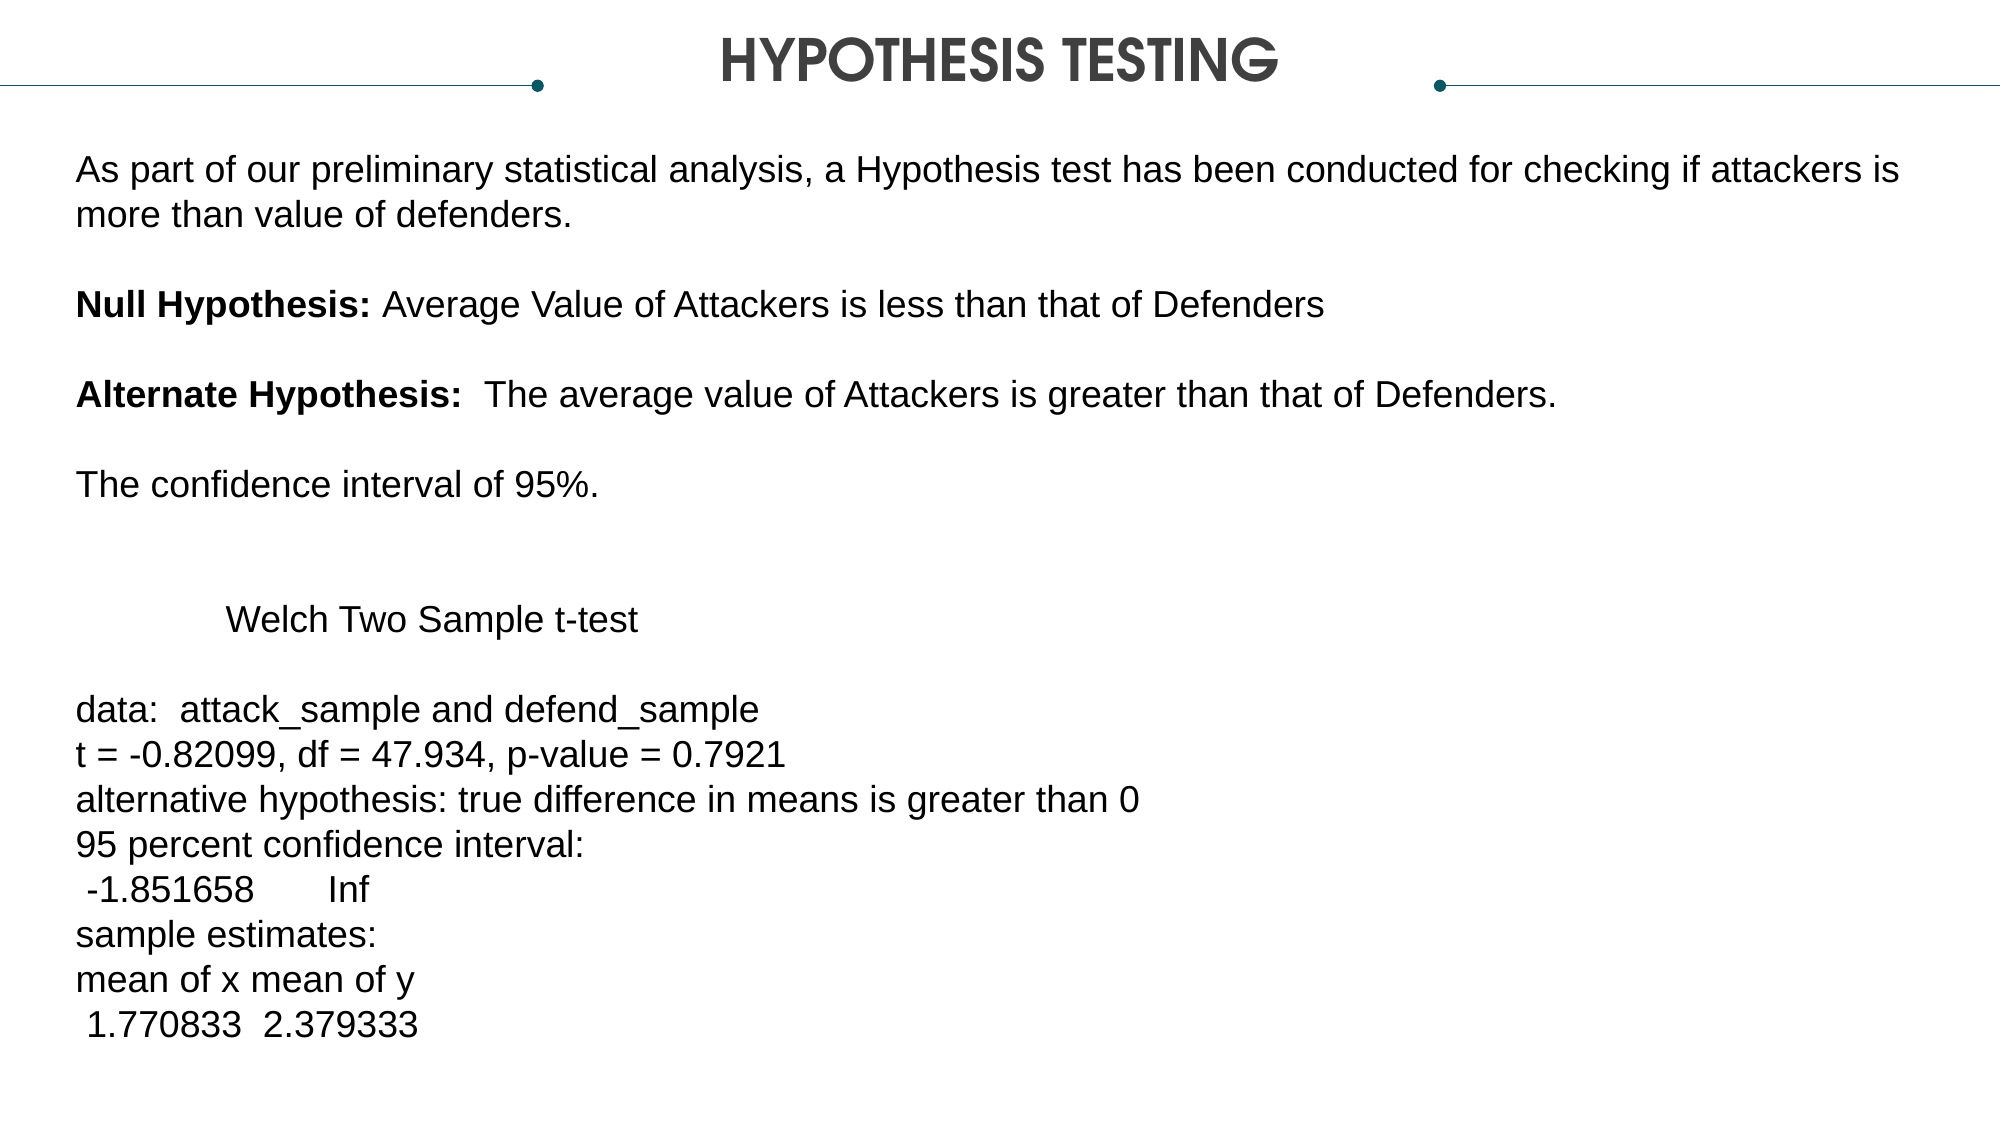

HYPOTHESIS TESTING
As part of our preliminary statistical analysis, a Hypothesis test has been conducted for checking if attackers is more than value of defenders.

Null Hypothesis: Average Value of Attackers is less than that of Defenders

Alternate Hypothesis:  The average value of Attackers is greater than that of Defenders.

The confidence interval of 95%.

	Welch Two Sample t-test

data:  attack_sample and defend_sample
t = -0.82099, df = 47.934, p-value = 0.7921
alternative hypothesis: true difference in means is greater than 0
95 percent confidence interval:
 -1.851658       Inf
sample estimates:
mean of x mean of y
 1.770833  2.379333